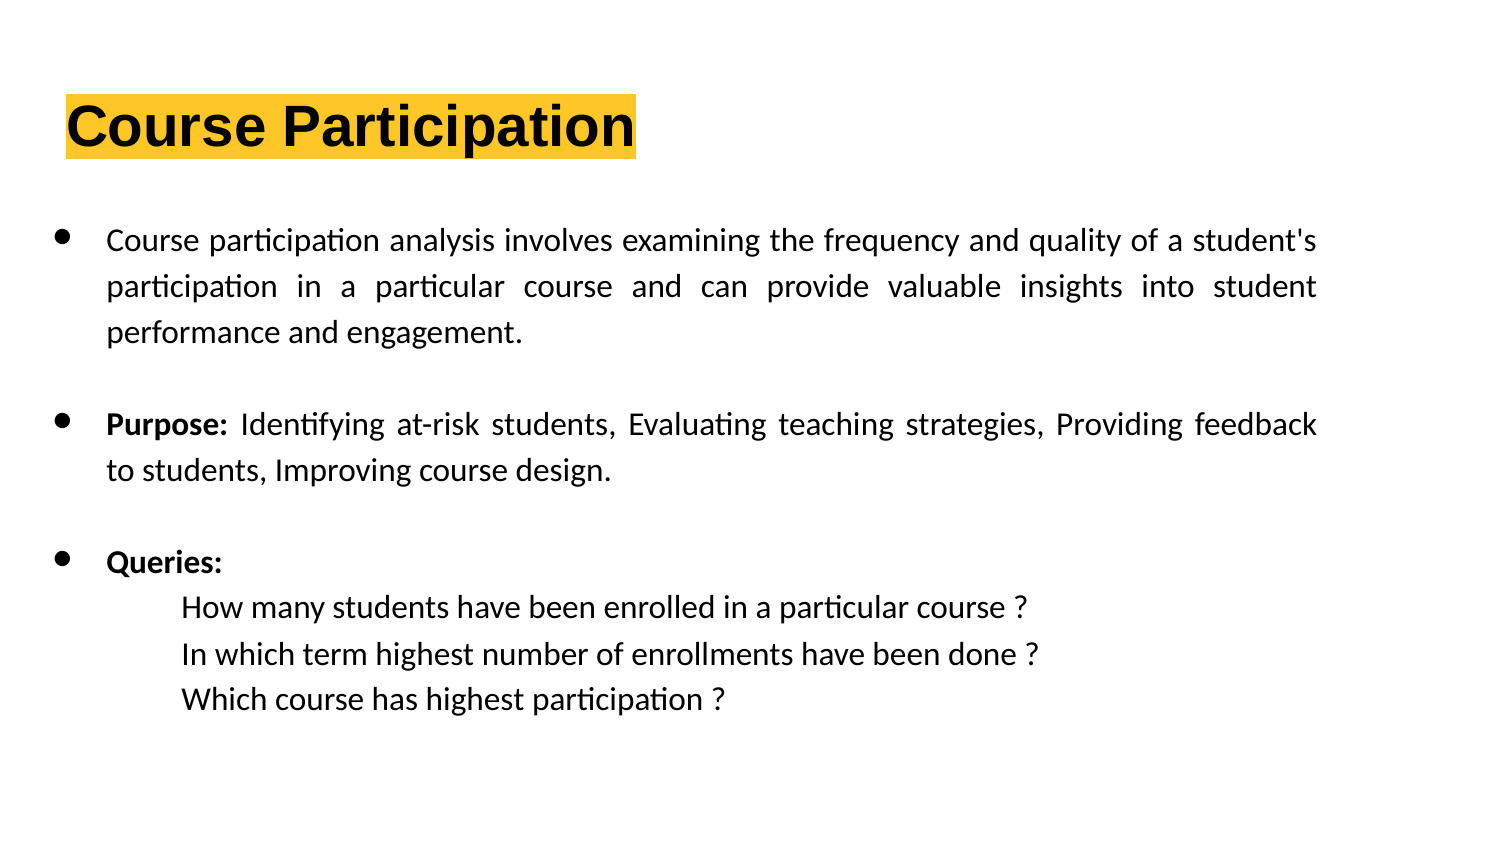

# Course Participation
Course participation analysis involves examining the frequency and quality of a student's participation in a particular course and can provide valuable insights into student performance and engagement.

Purpose: Identifying at-risk students, Evaluating teaching strategies, Providing feedback to students, Improving course design.

Queries:
How many students have been enrolled in a particular course ?
In which term highest number of enrollments have been done ?
Which course has highest participation ?